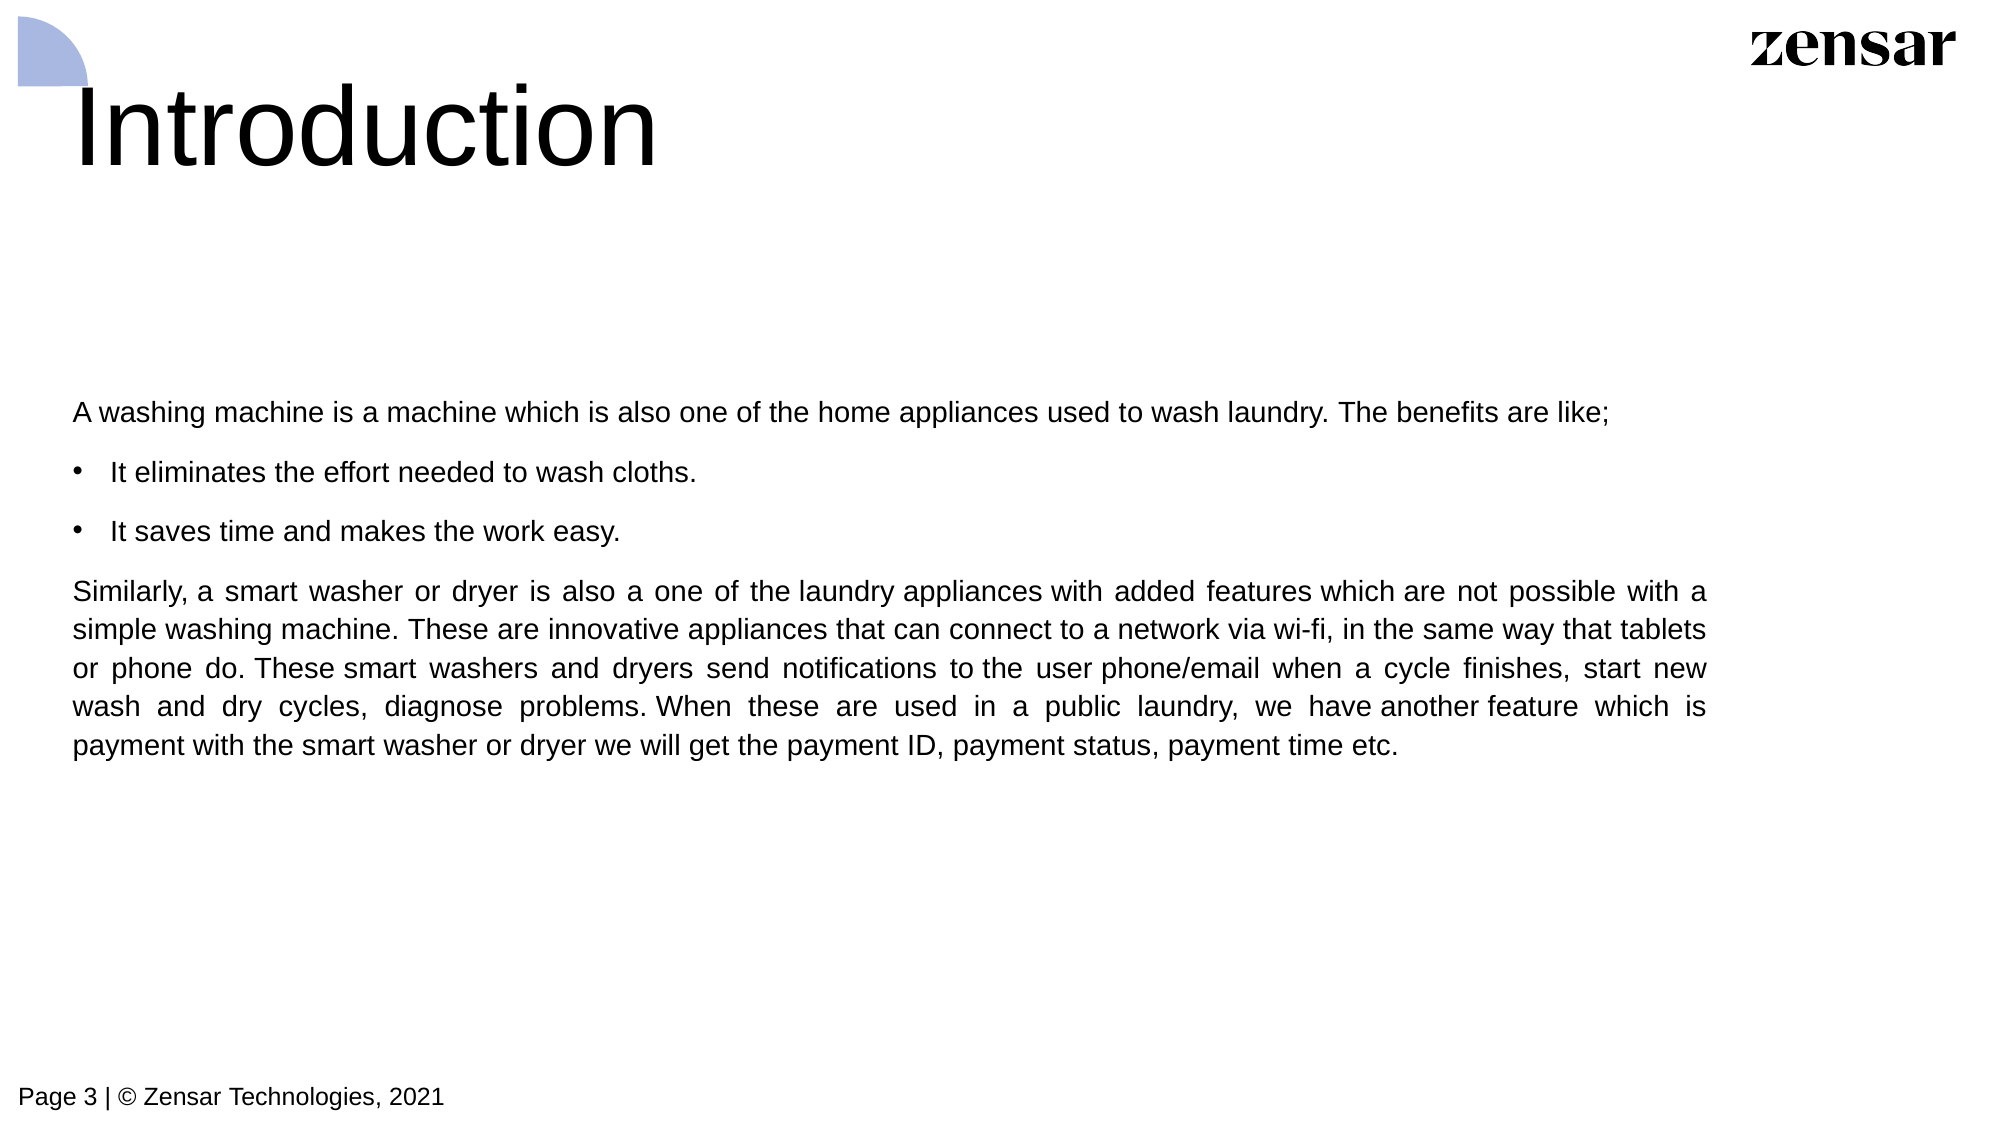

Introduction

A washing machine is a machine which is also one of the home appliances used to wash laundry. The benefits are like;
It eliminates the effort needed to wash cloths.
It saves time and makes the work easy.
Similarly, a smart washer or dryer is also a one of the laundry appliances with added features which are not possible with a simple washing machine. These are innovative appliances that can connect to a network via wi-fi, in the same way that tablets or phone do. These smart washers and dryers send notifications to the user phone/email when a cycle finishes, start new wash and dry cycles, diagnose problems. When these are used in a public laundry, we have another feature which is payment with the smart washer or dryer we will get the payment ID, payment status, payment time etc.